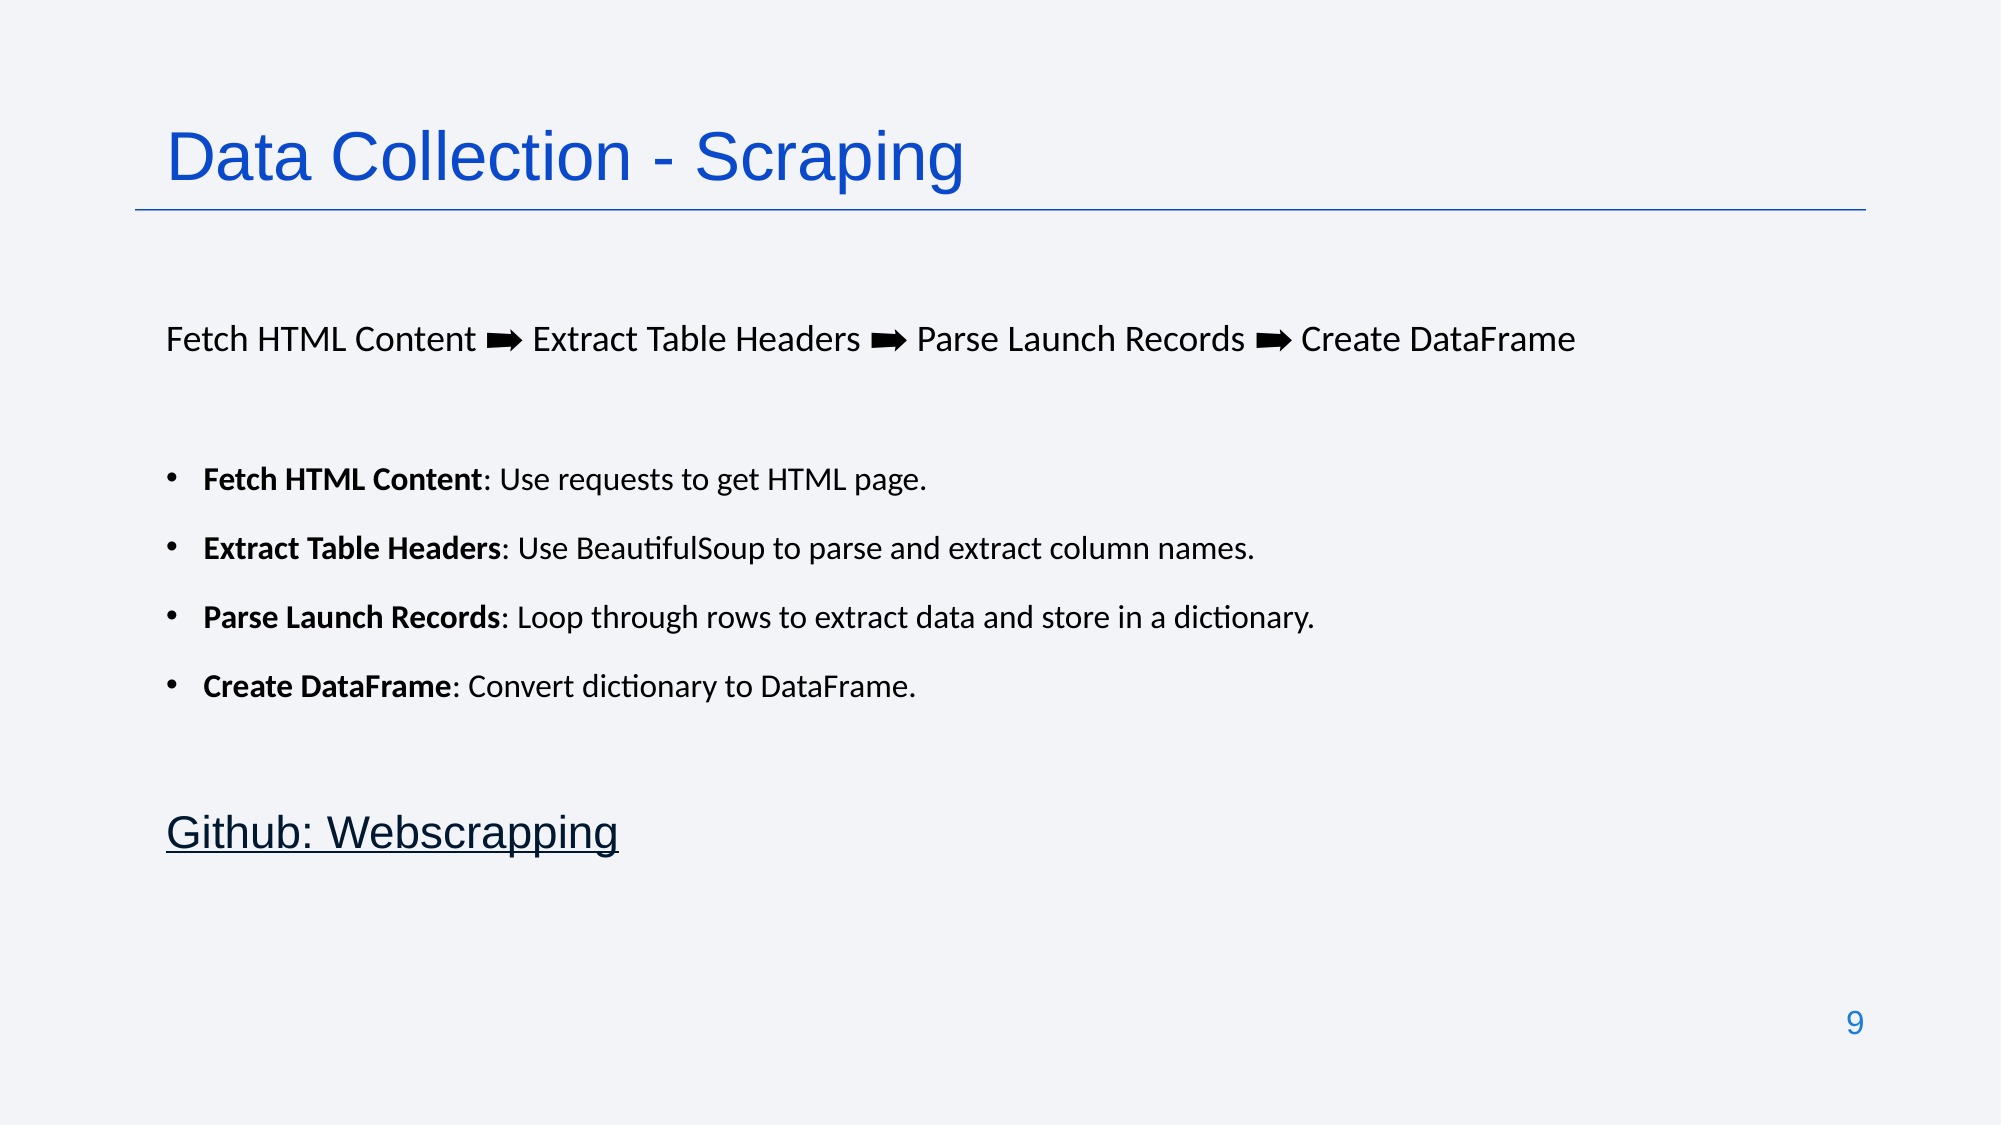

Data Collection - Scraping

Fetch HTML Content ➡️ Extract Table Headers ➡️ Parse Launch Records ➡️ Create DataFrame

Fetch HTML Content: Use requests to get HTML page.
Extract Table Headers: Use BeautifulSoup to parse and extract column names.
Parse Launch Records: Loop through rows to extract data and store in a dictionary.
Create DataFrame: Convert dictionary to DataFrame.

Github: Webscrapping
9